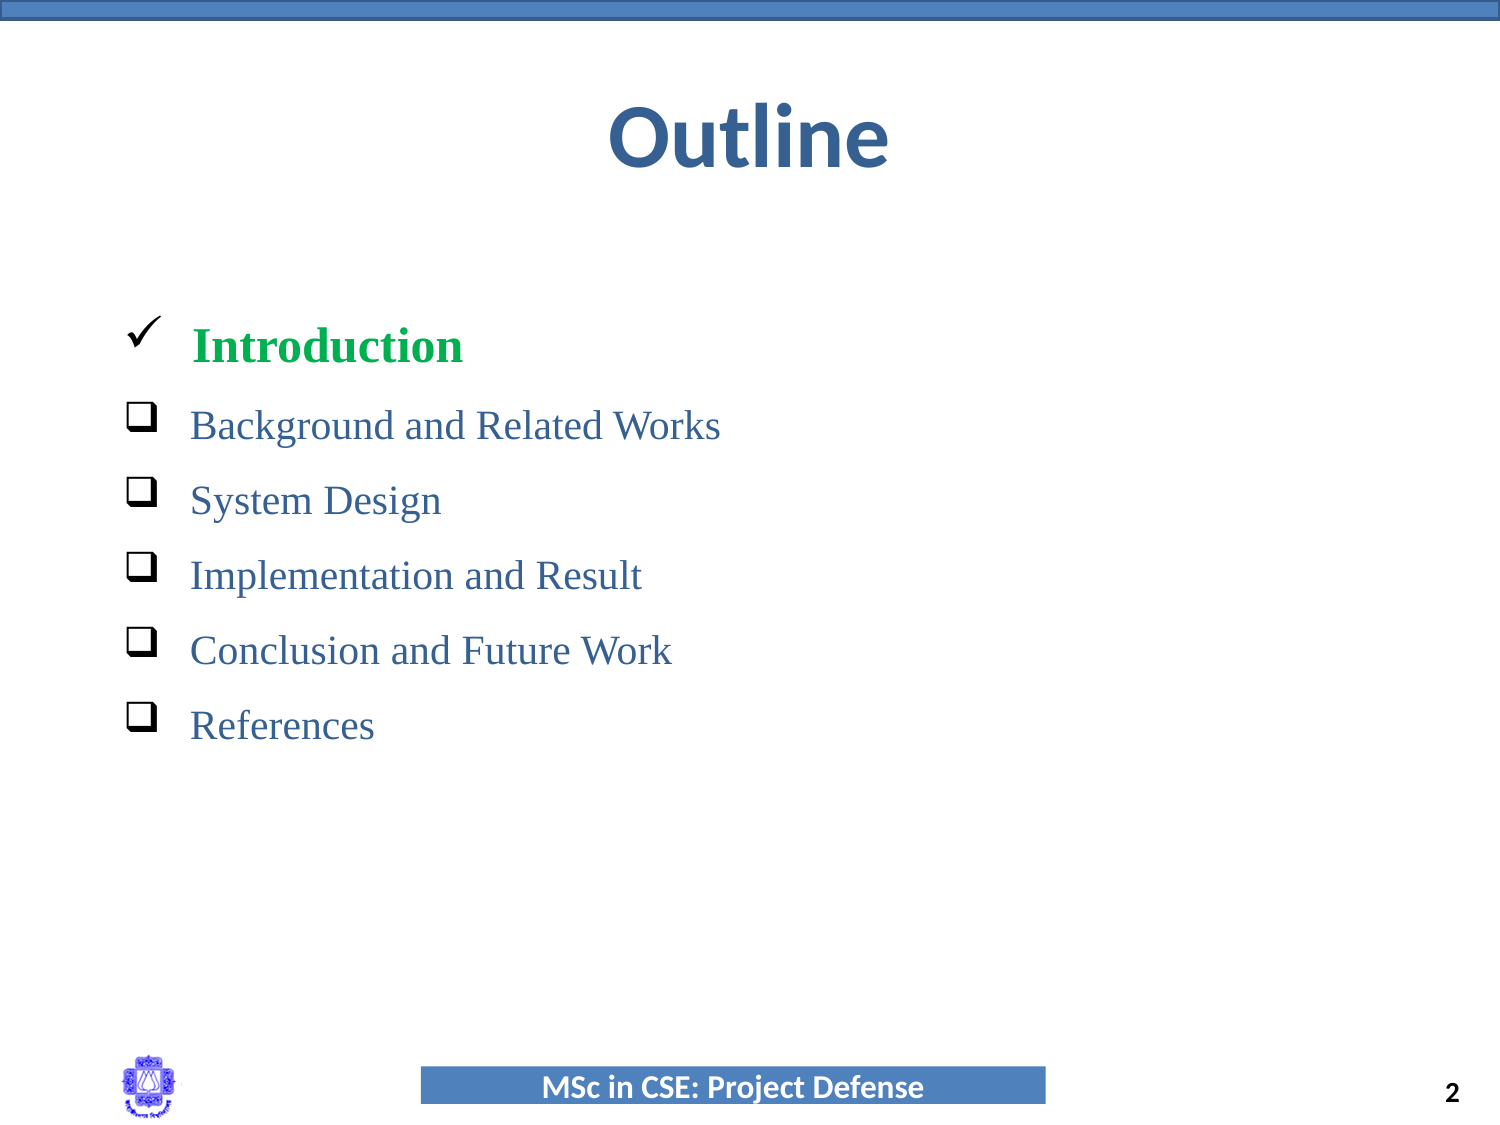

# Outline
 Introduction
 Background and Related Works
 System Design
 Implementation and Result
 Conclusion and Future Work
 References
2